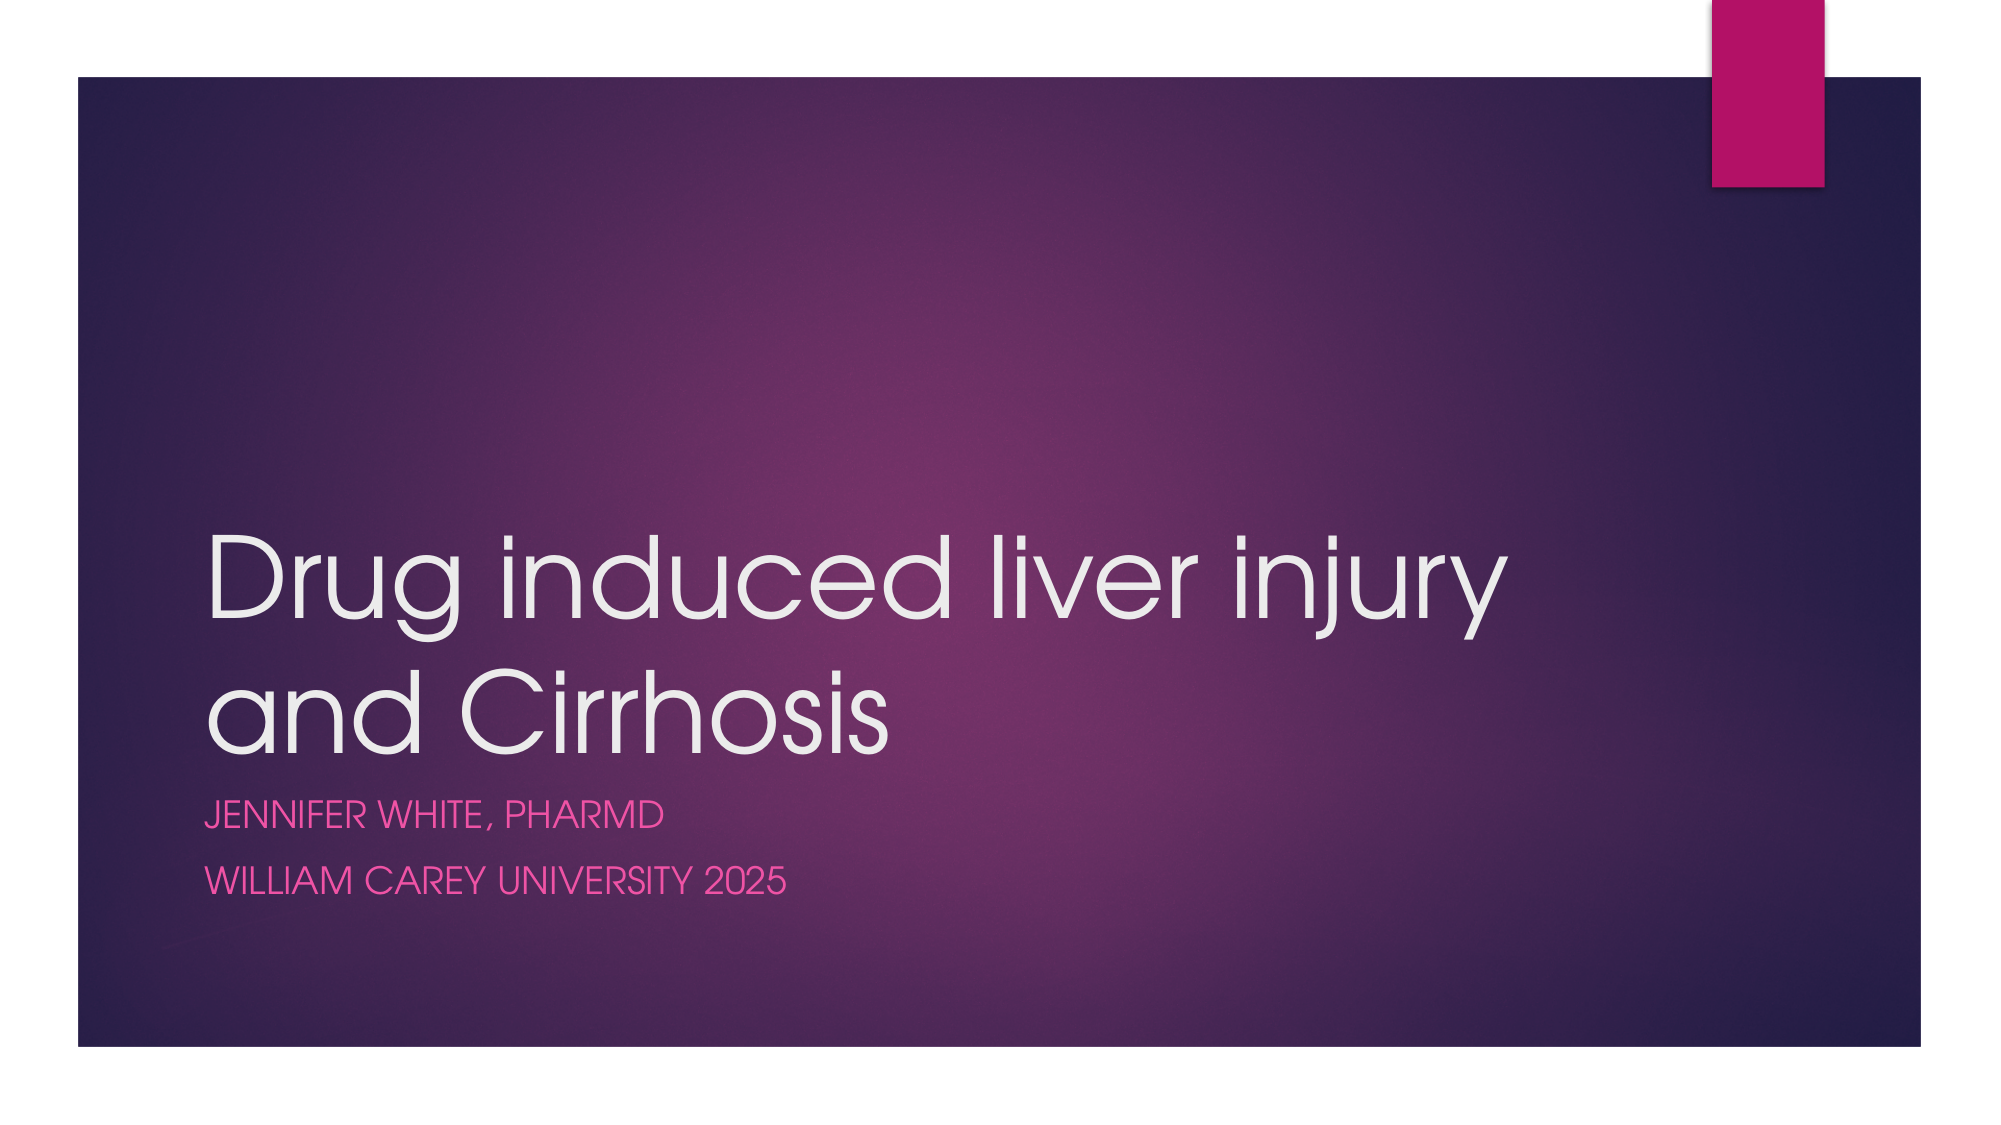

# Drug induced liver injury and Cirrhosis
Jennifer White, PharmD
William Carey University 2025